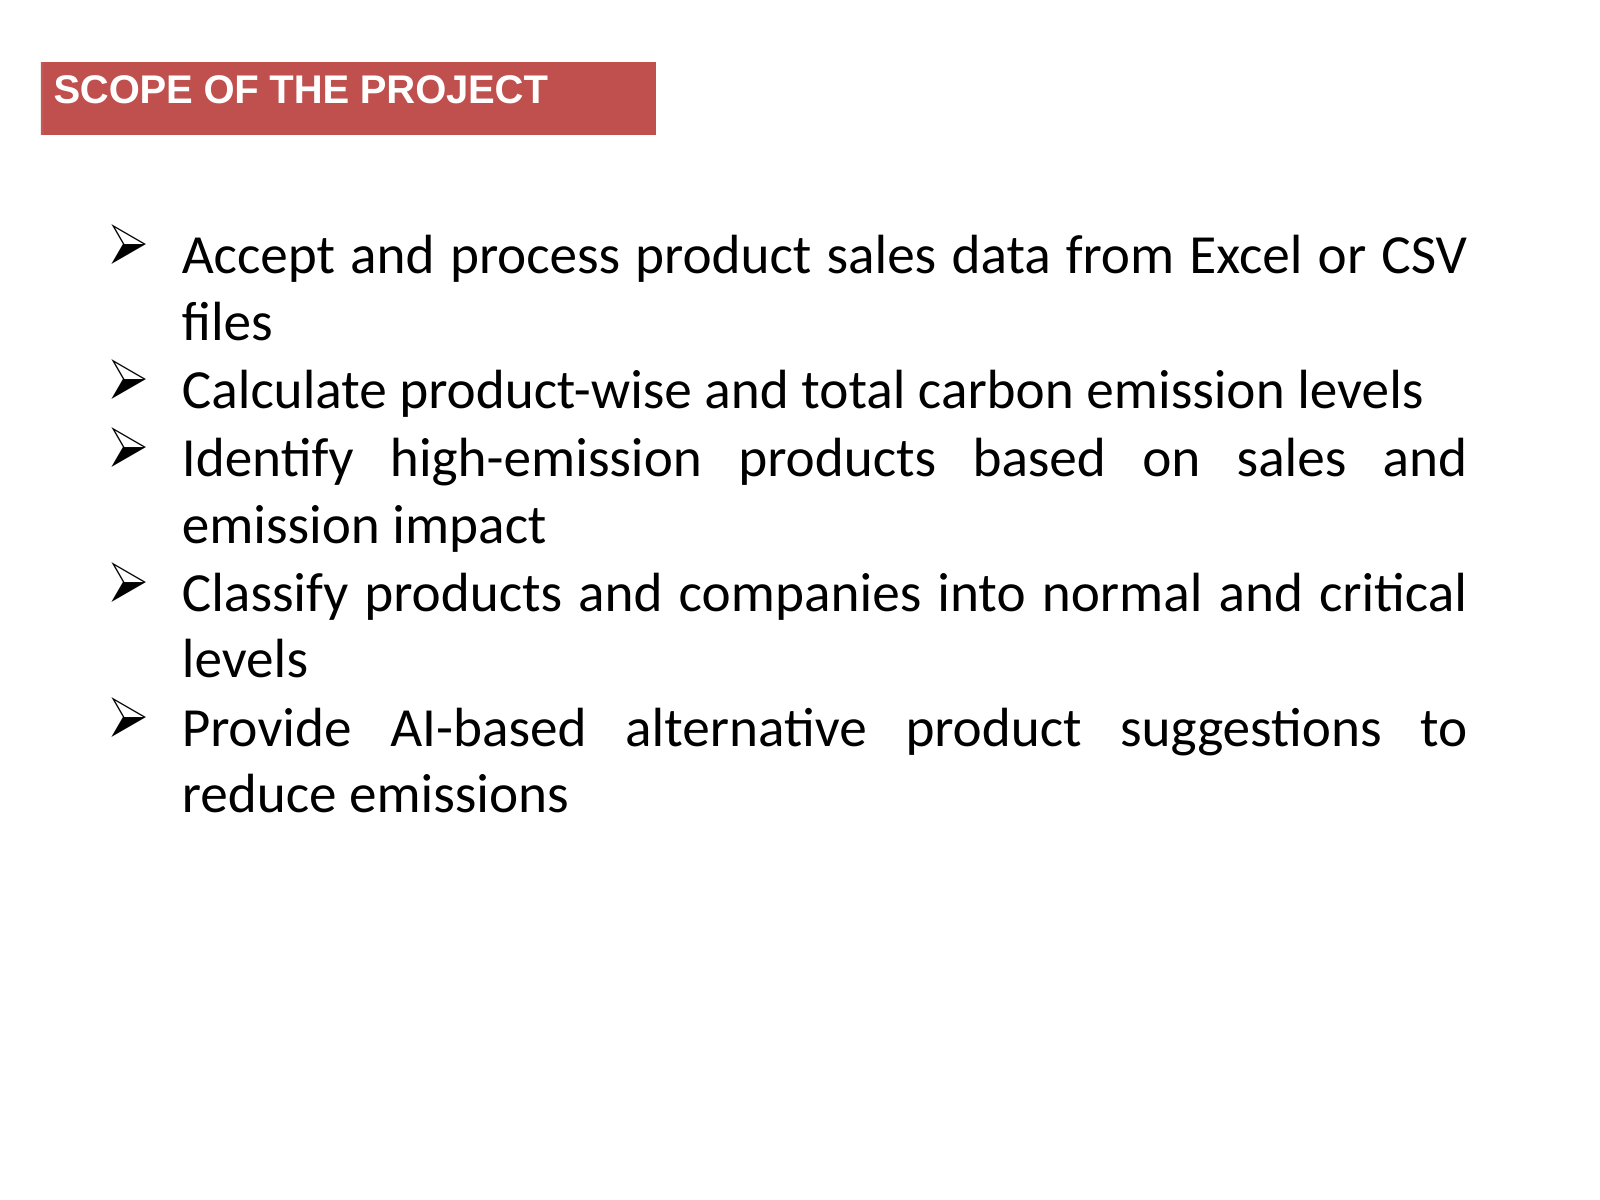

SCOPE OF THE PROJECT
Accept and process product sales data from Excel or CSV files
Calculate product-wise and total carbon emission levels
Identify high-emission products based on sales and emission impact
Classify products and companies into normal and critical levels
Provide AI-based alternative product suggestions to reduce emissions